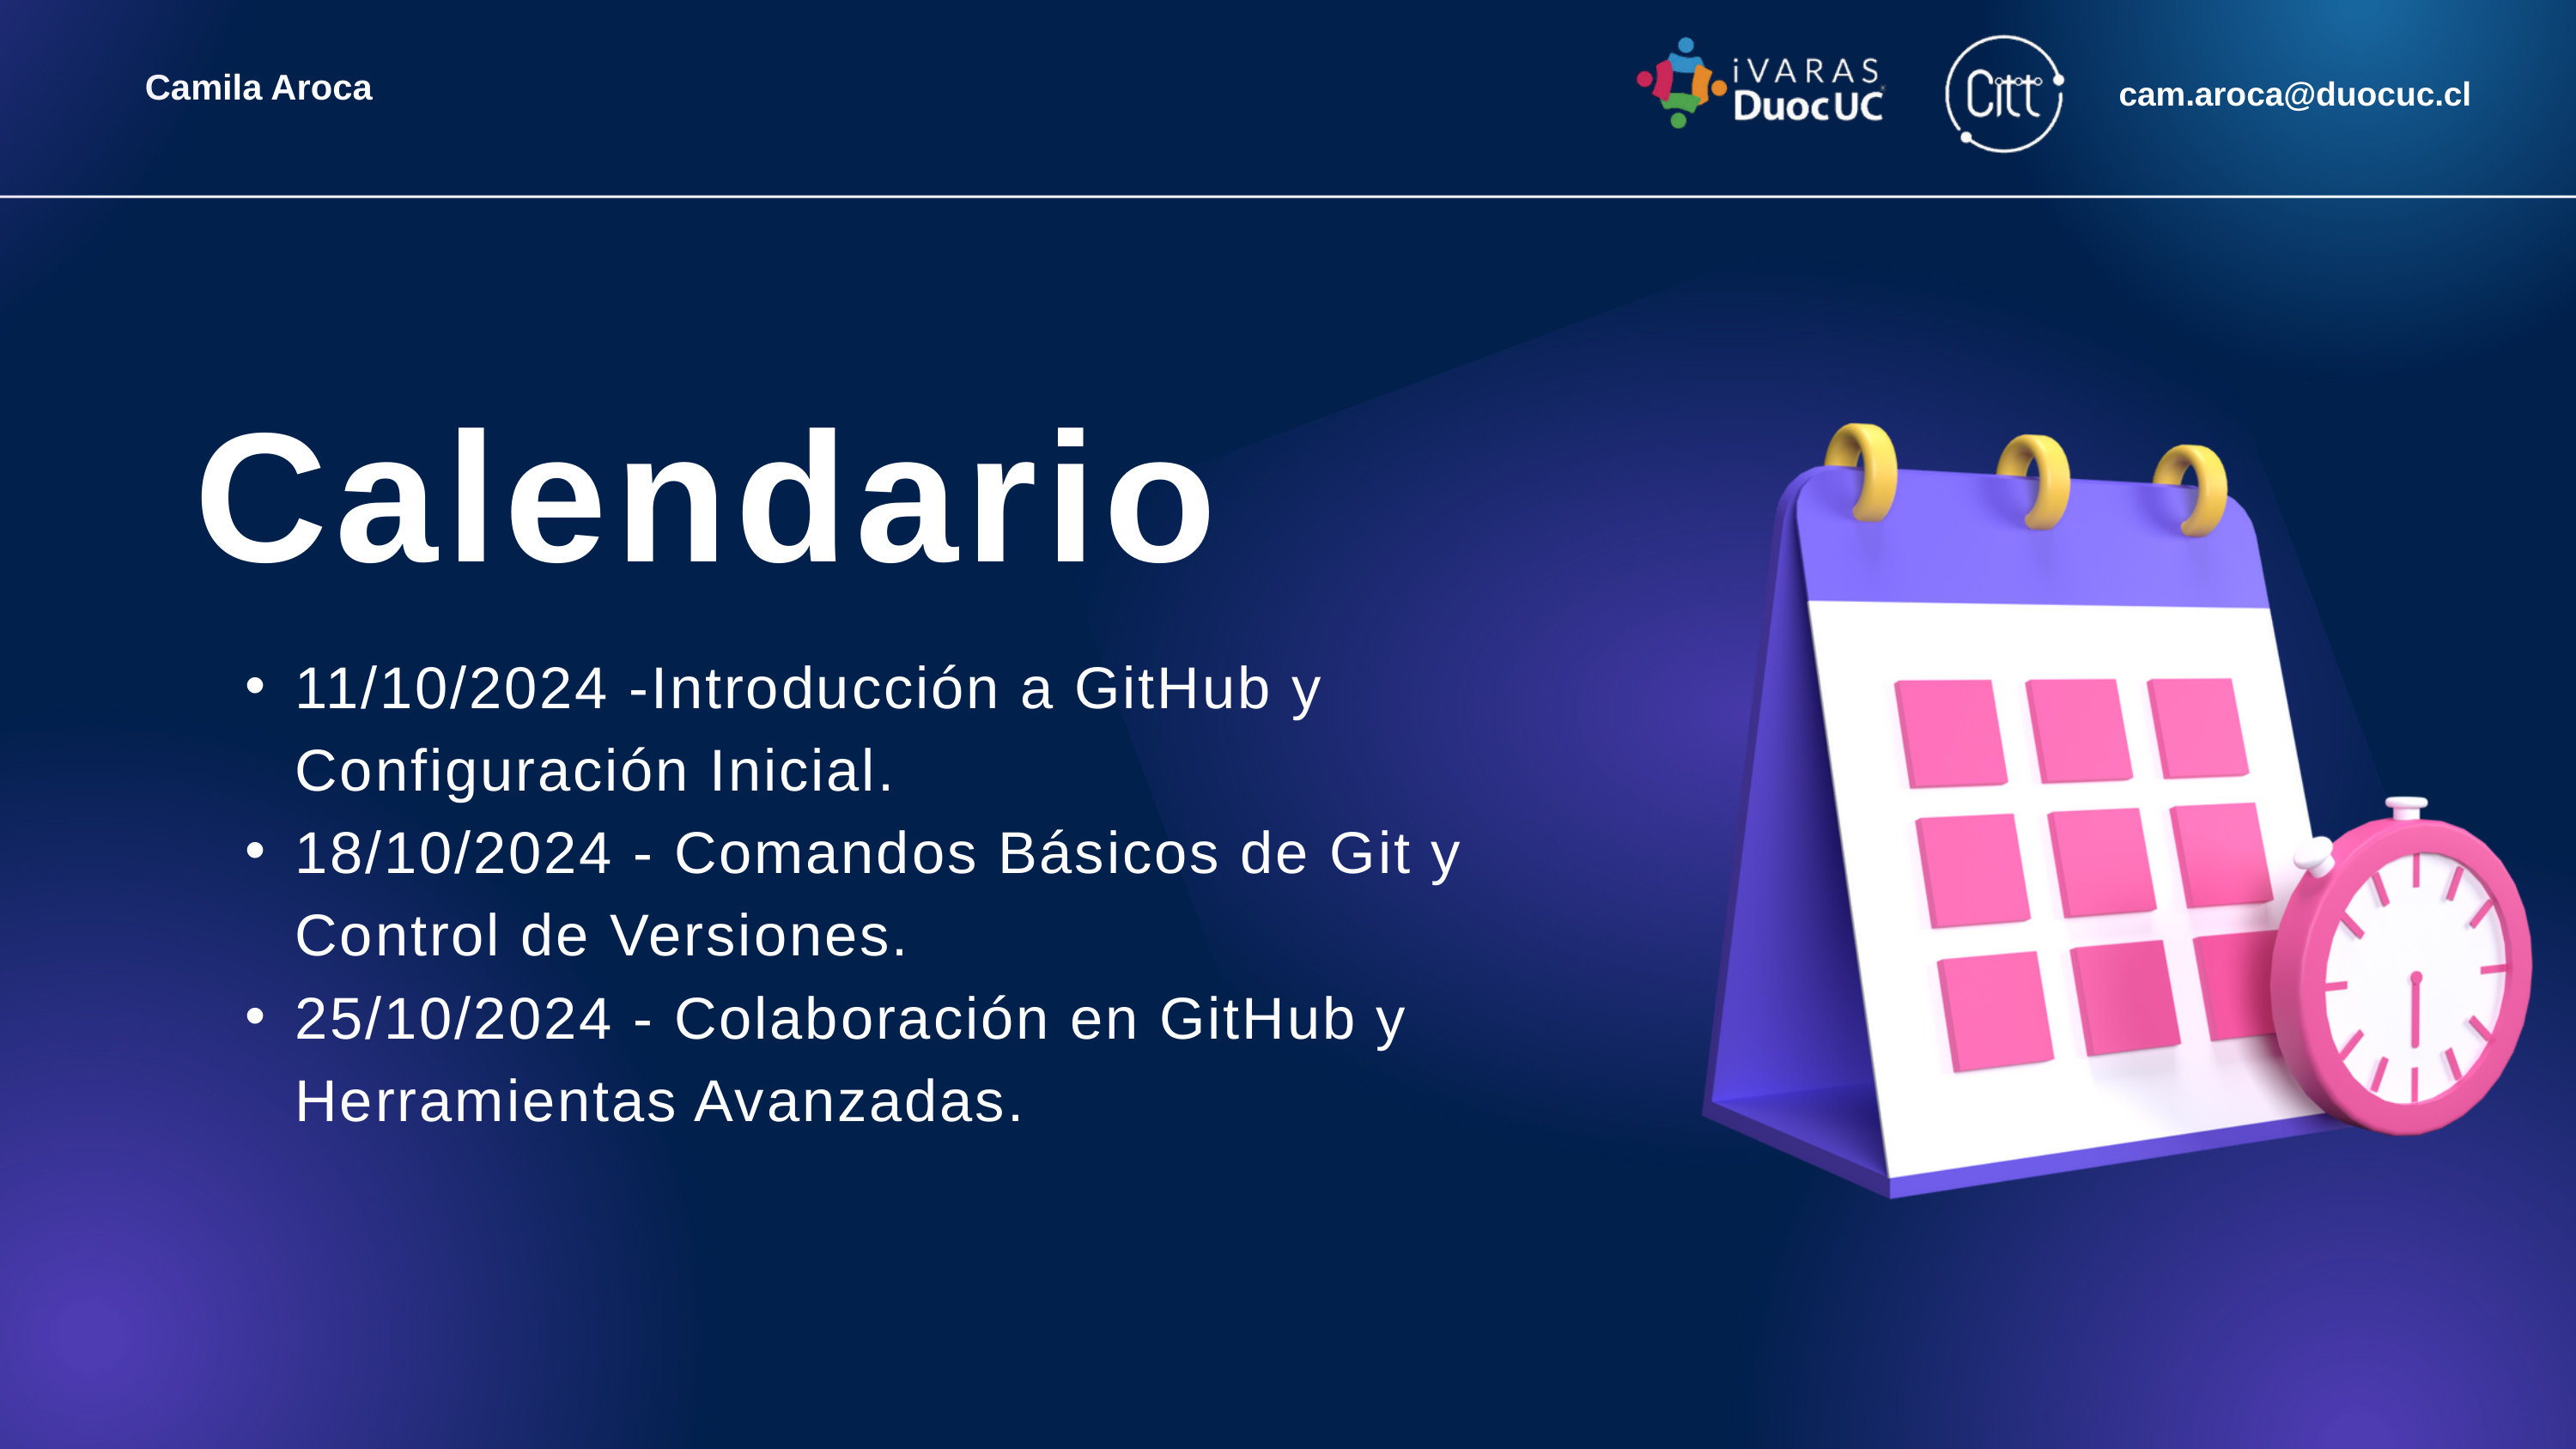

Camila Aroca
cam.aroca@duocuc.cl

Calendario

11/10/2024 -Introducción a GitHub y Configuración Inicial.
18/10/2024 - Comandos Básicos de Git y Control de Versiones.
25/10/2024 - Colaboración en GitHub y Herramientas Avanzadas.